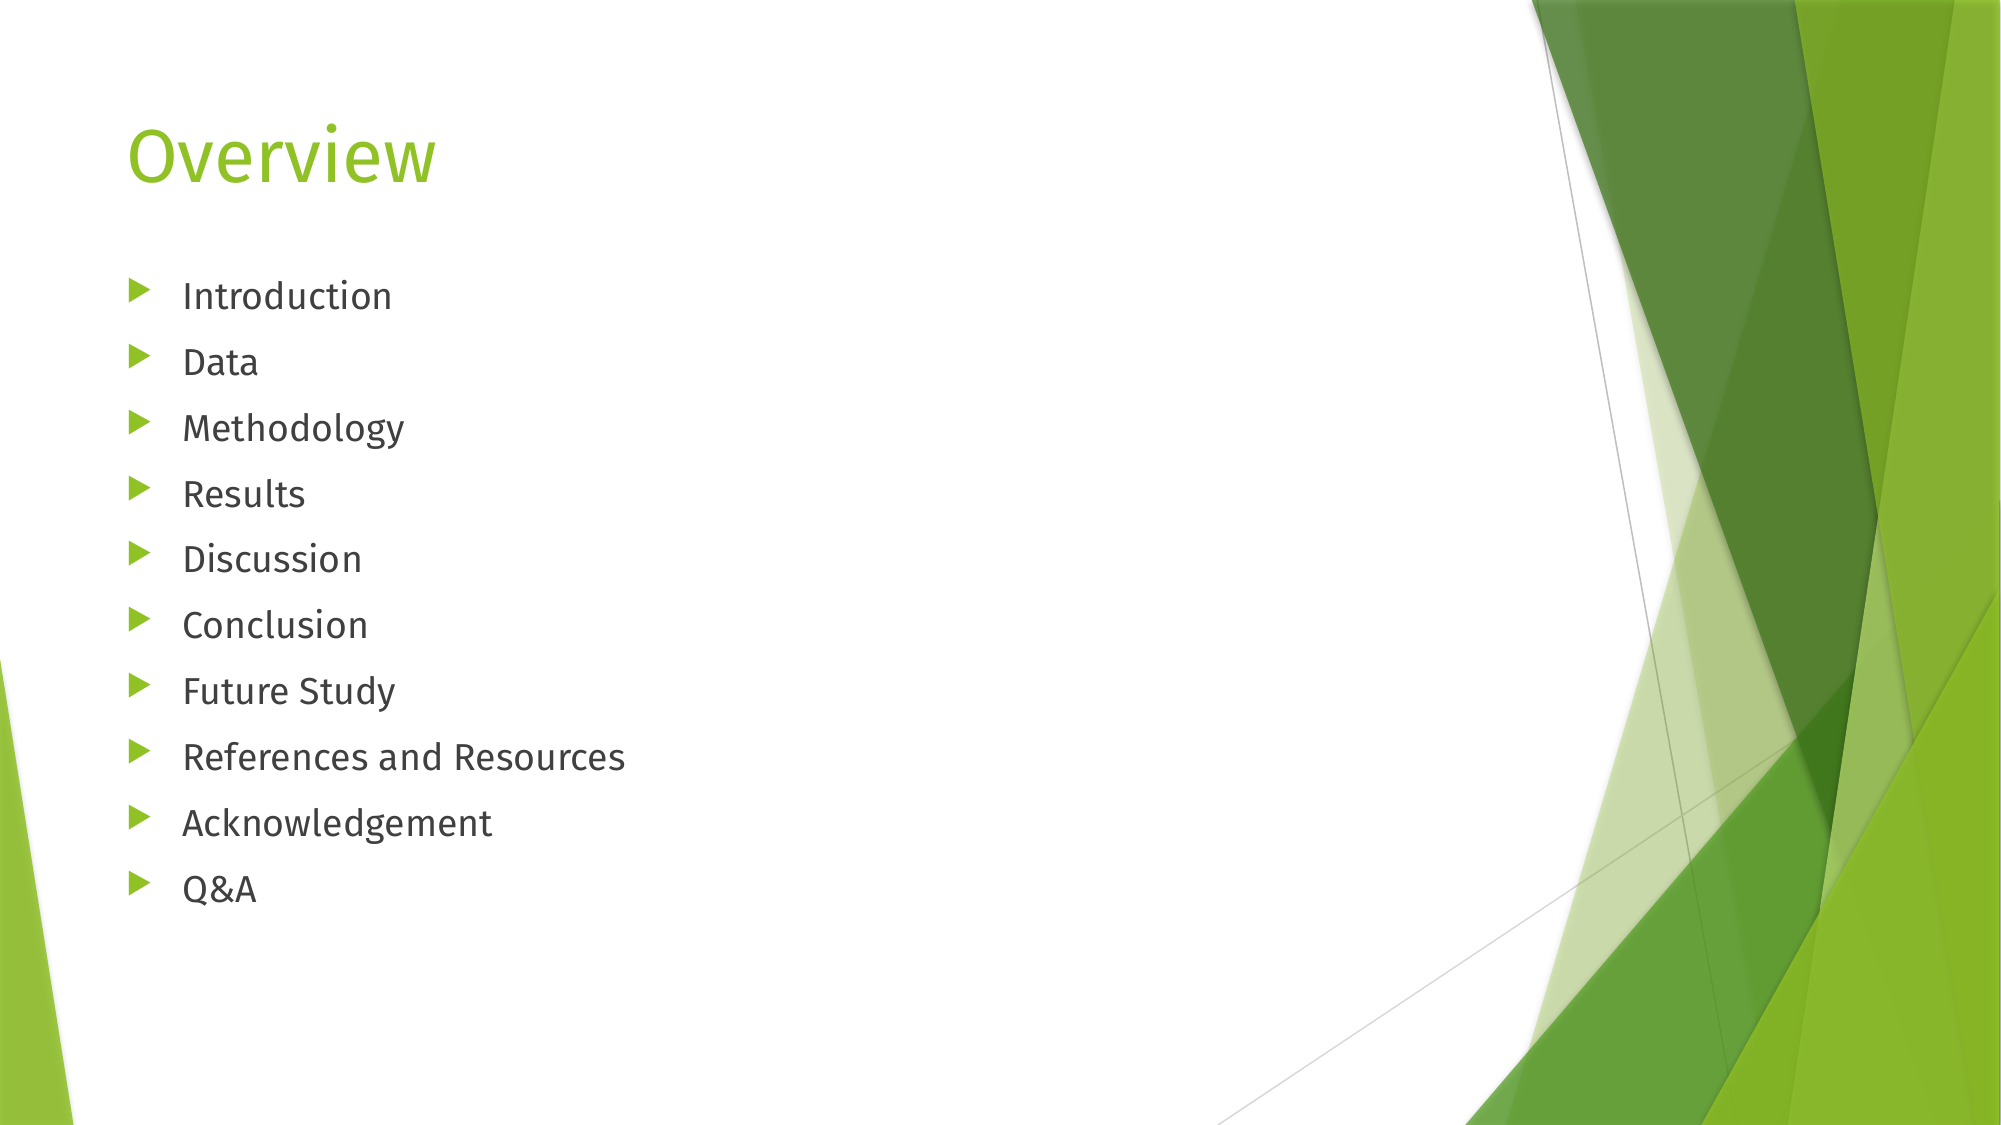

# Overview
Introduction
Data
Methodology
Results
Discussion
Conclusion
Future Study
References and Resources
Acknowledgement
Q&A